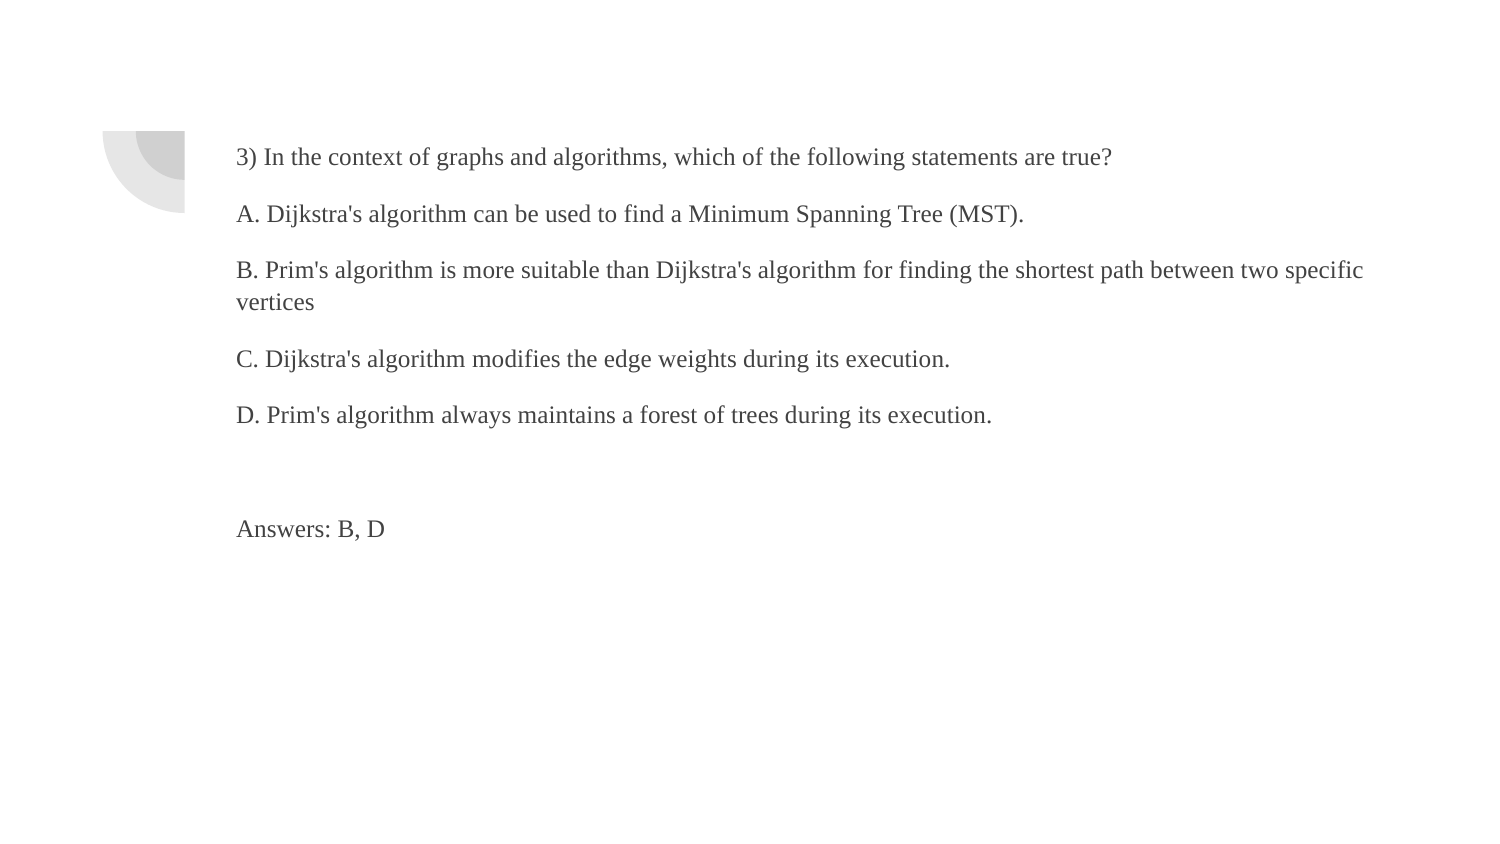

3) In the context of graphs and algorithms, which of the following statements are true?
A. Dijkstra's algorithm can be used to find a Minimum Spanning Tree (MST).
B. Prim's algorithm is more suitable than Dijkstra's algorithm for finding the shortest path between two specific vertices
C. Dijkstra's algorithm modifies the edge weights during its execution.
D. Prim's algorithm always maintains a forest of trees during its execution.

Answers: B, D